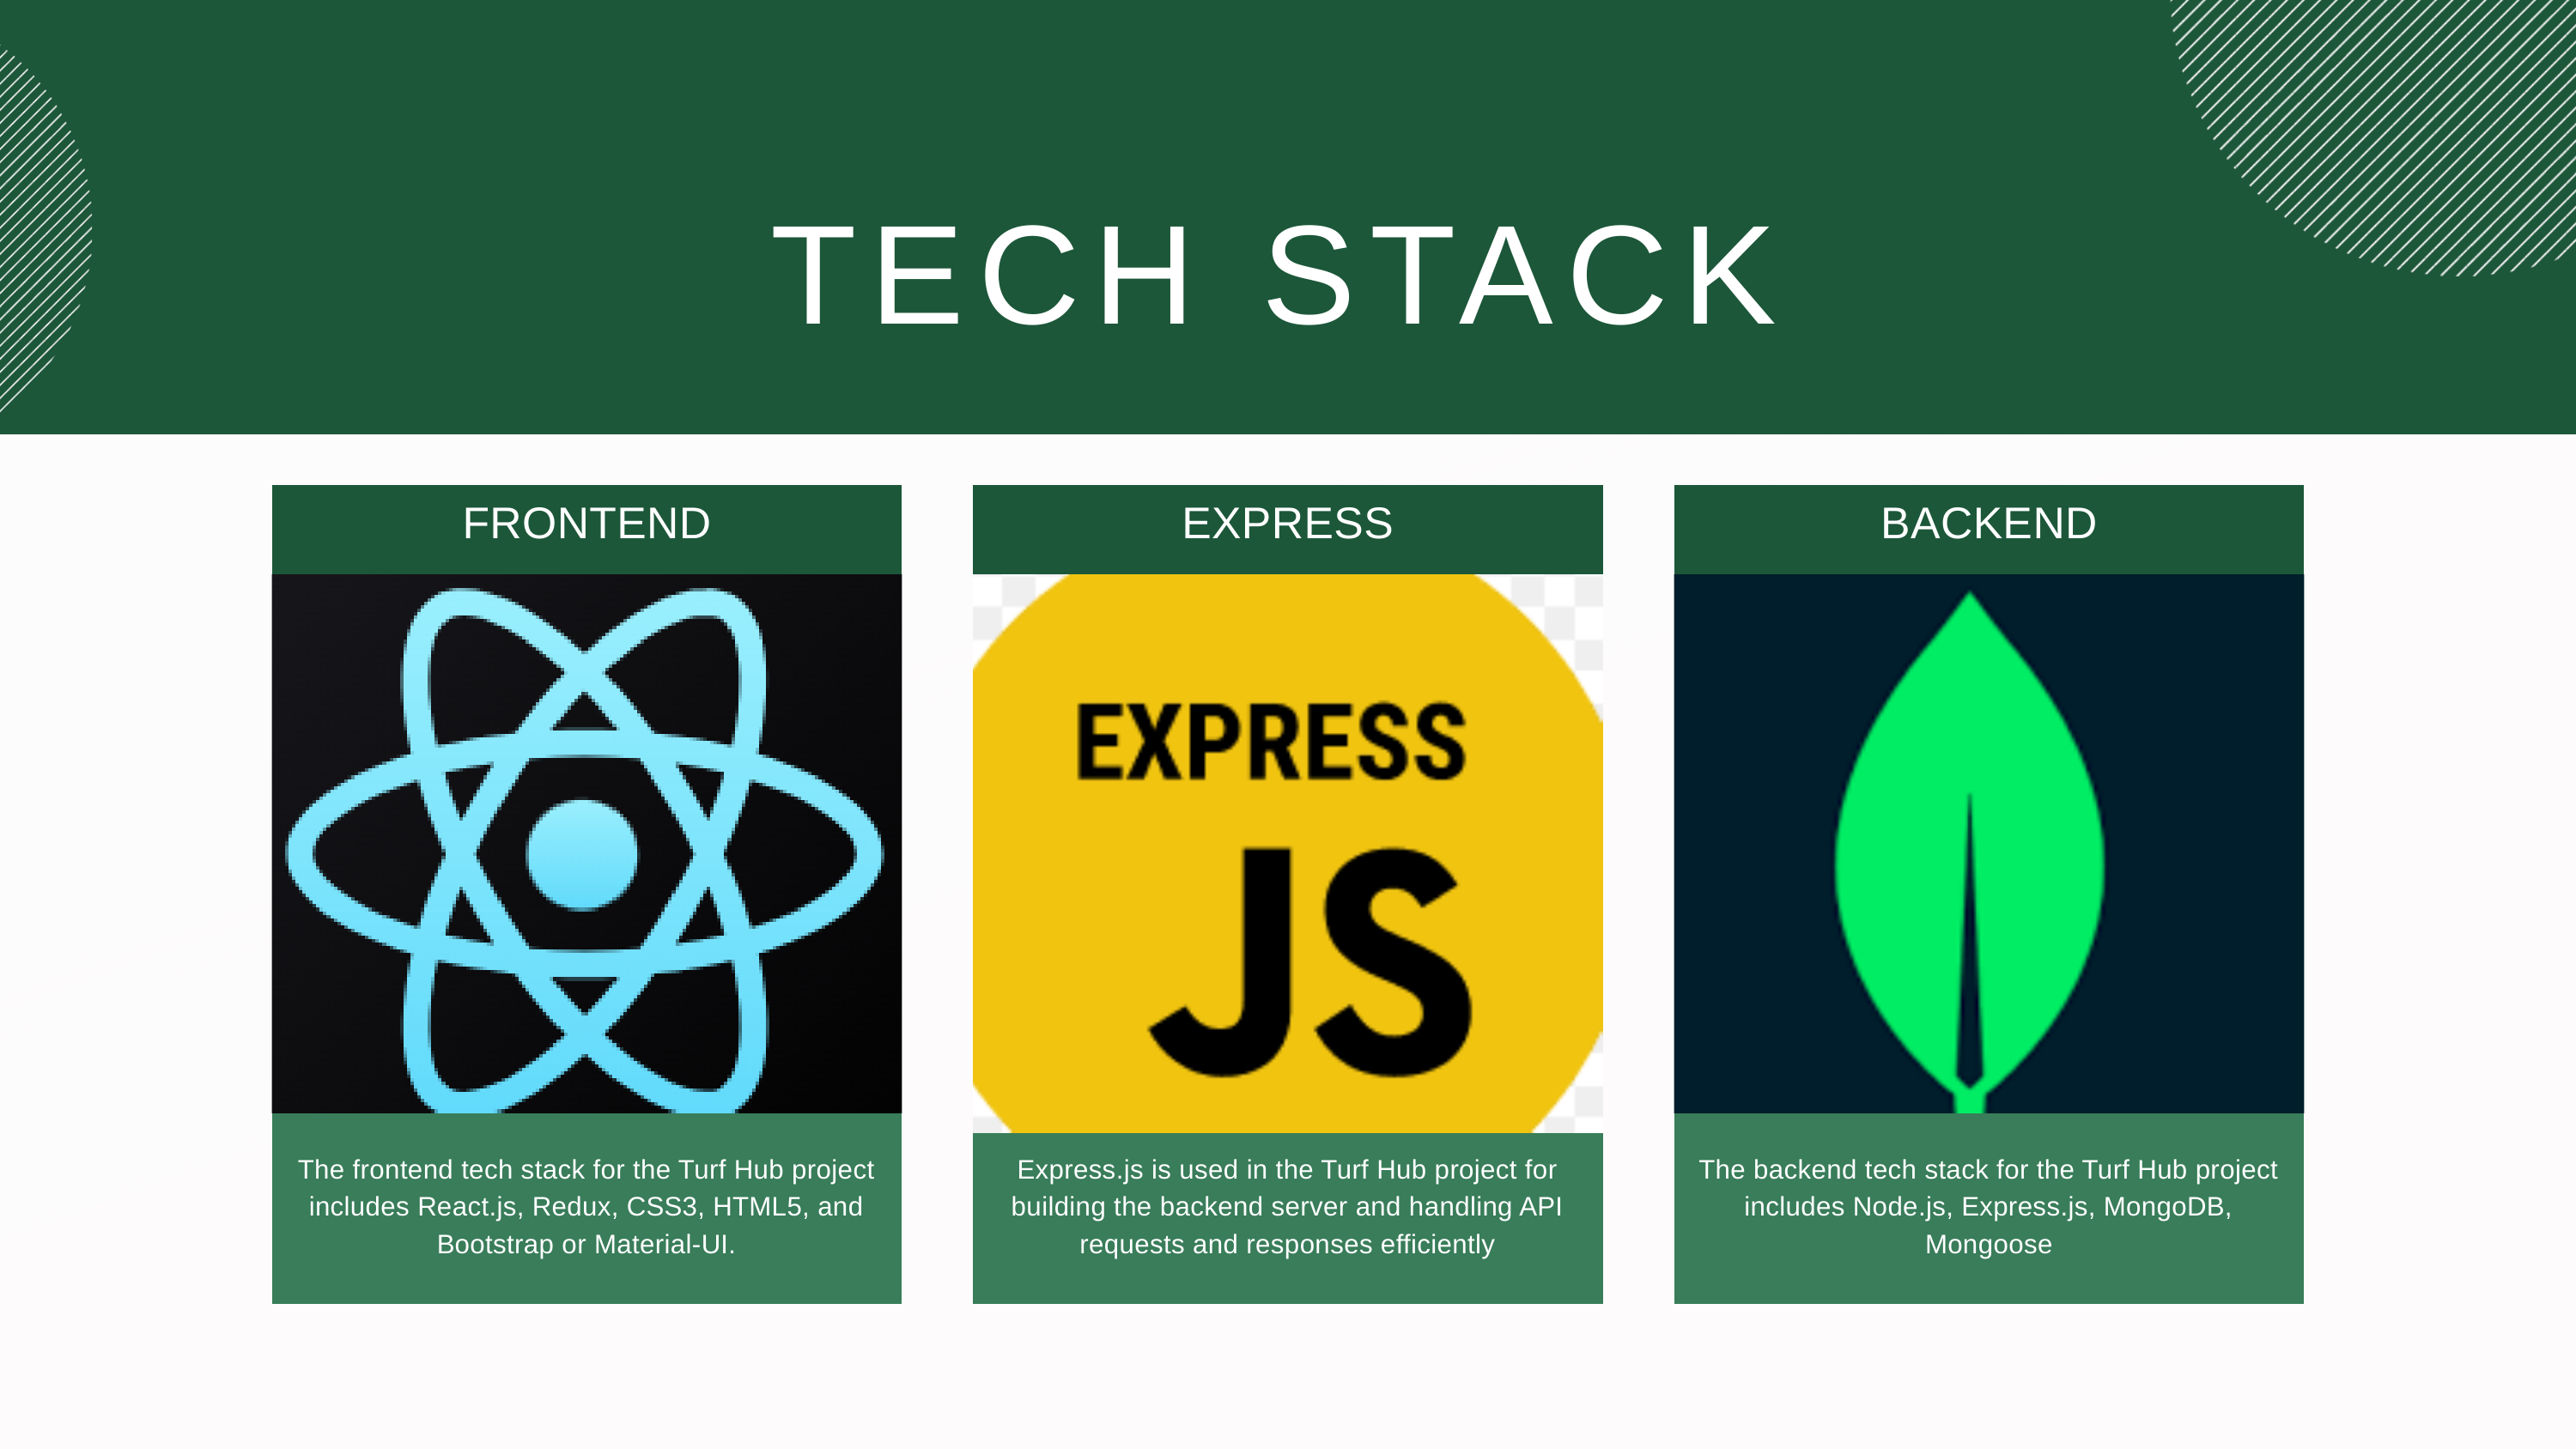

TECH STACK

FRONTEND

EXPRESS

BACKEND

The frontend tech stack for the Turf Hub project includes React.js, Redux, CSS3, HTML5, and Bootstrap or Material-UI.

Express.js is used in the Turf Hub project for building the backend server and handling API requests and responses efficiently

The backend tech stack for the Turf Hub project includes Node.js, Express.js, MongoDB, Mongoose